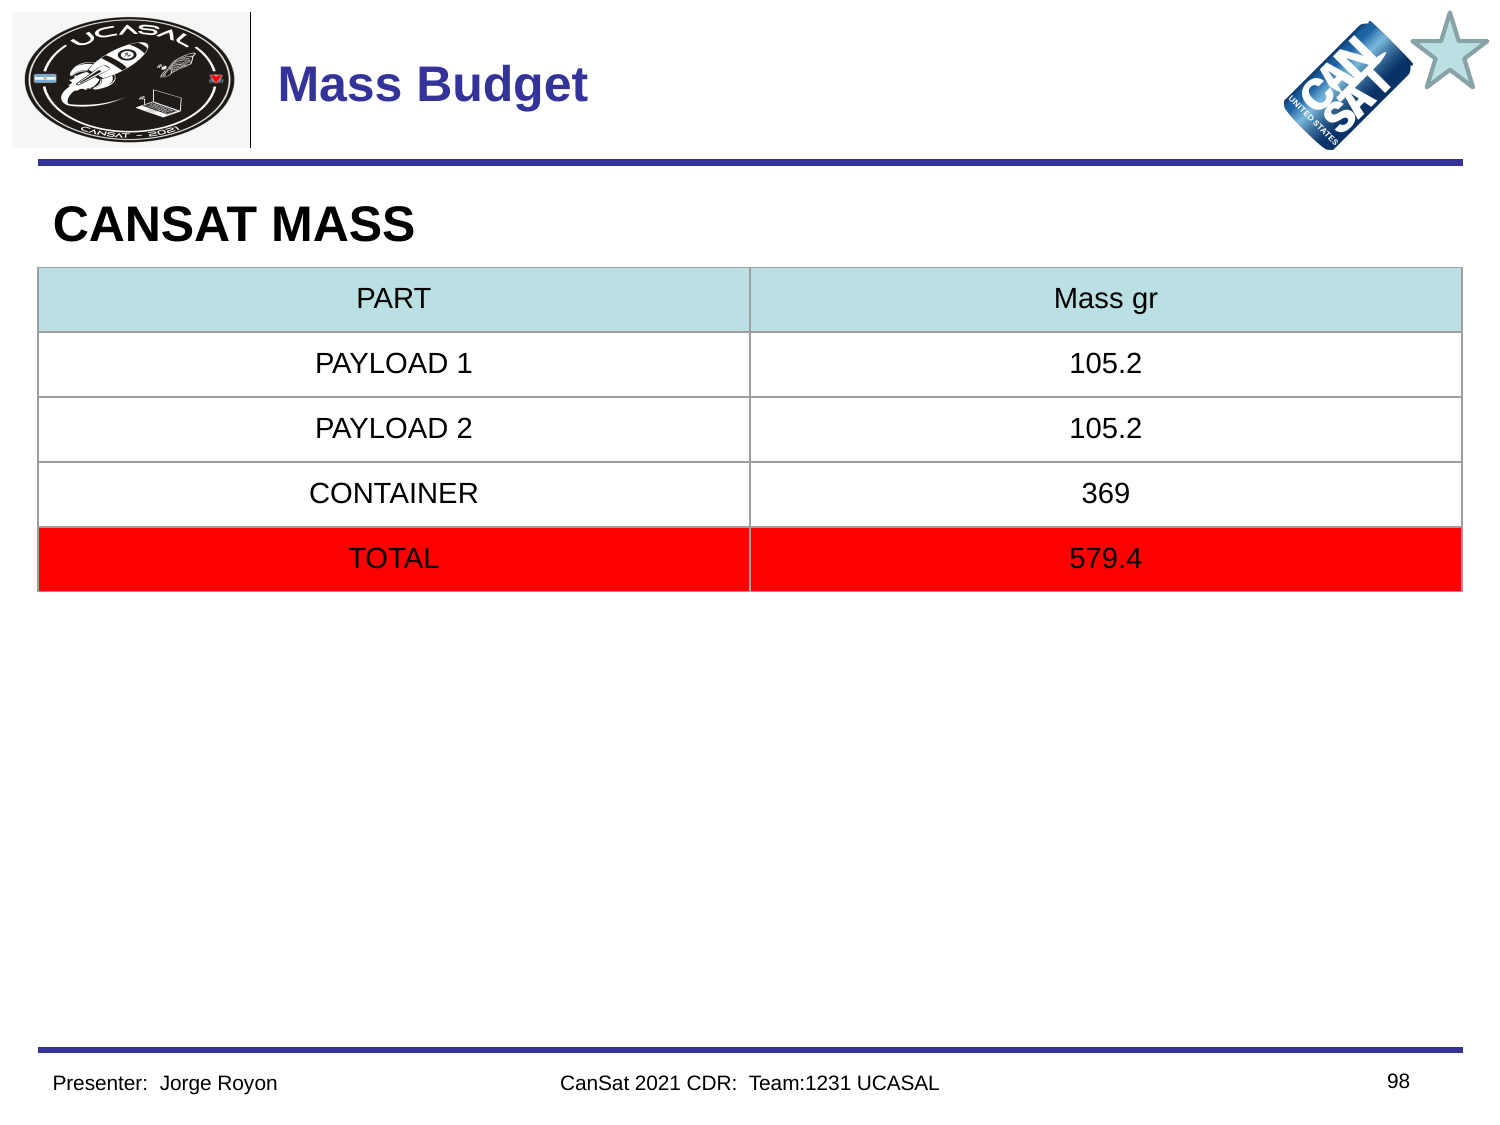

# Mass Budget

CANSAT MASS
| PART | Mass gr |
| --- | --- |
| PAYLOAD 1 | 105.2 |
| PAYLOAD 2 | 105.2 |
| CONTAINER | 369 |
| TOTAL | 579.4 |
98
Presenter:  Jorge Royon
CanSat 2021 CDR:  Team:1231 UCASAL